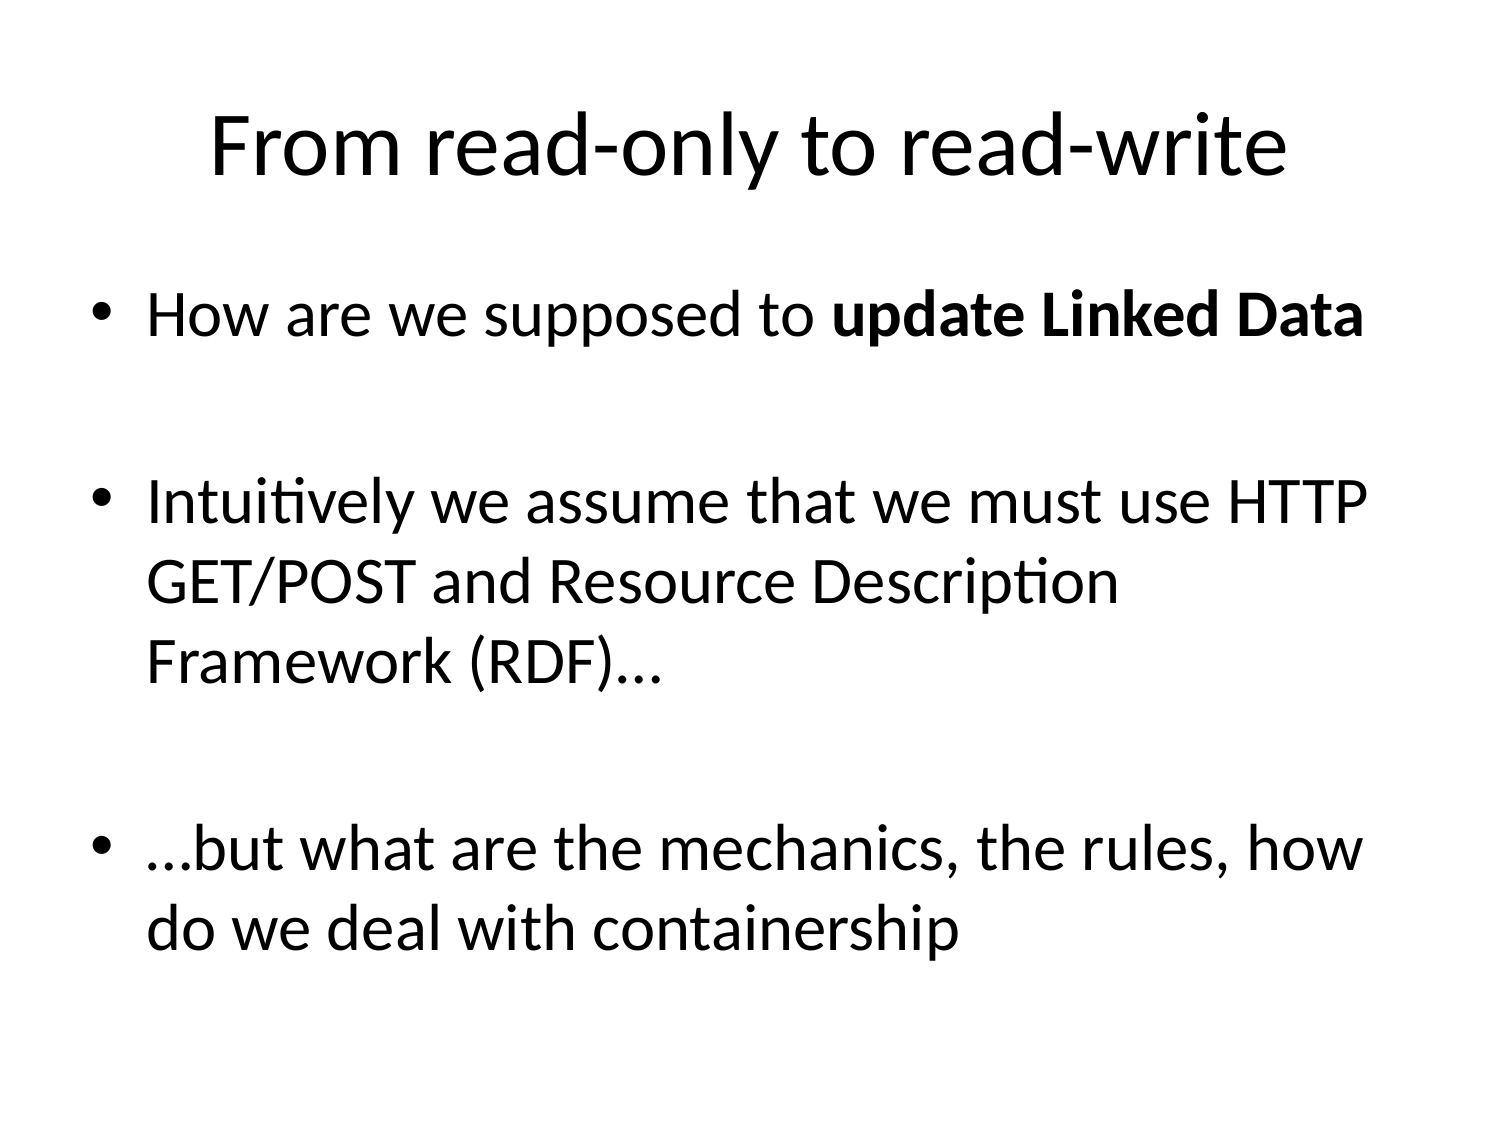

# From read-only to read-write
How are we supposed to update Linked Data

Intuitively we assume that we must use HTTP GET/POST and Resource Description Framework (RDF)…

…but what are the mechanics, the rules, how do we deal with containership